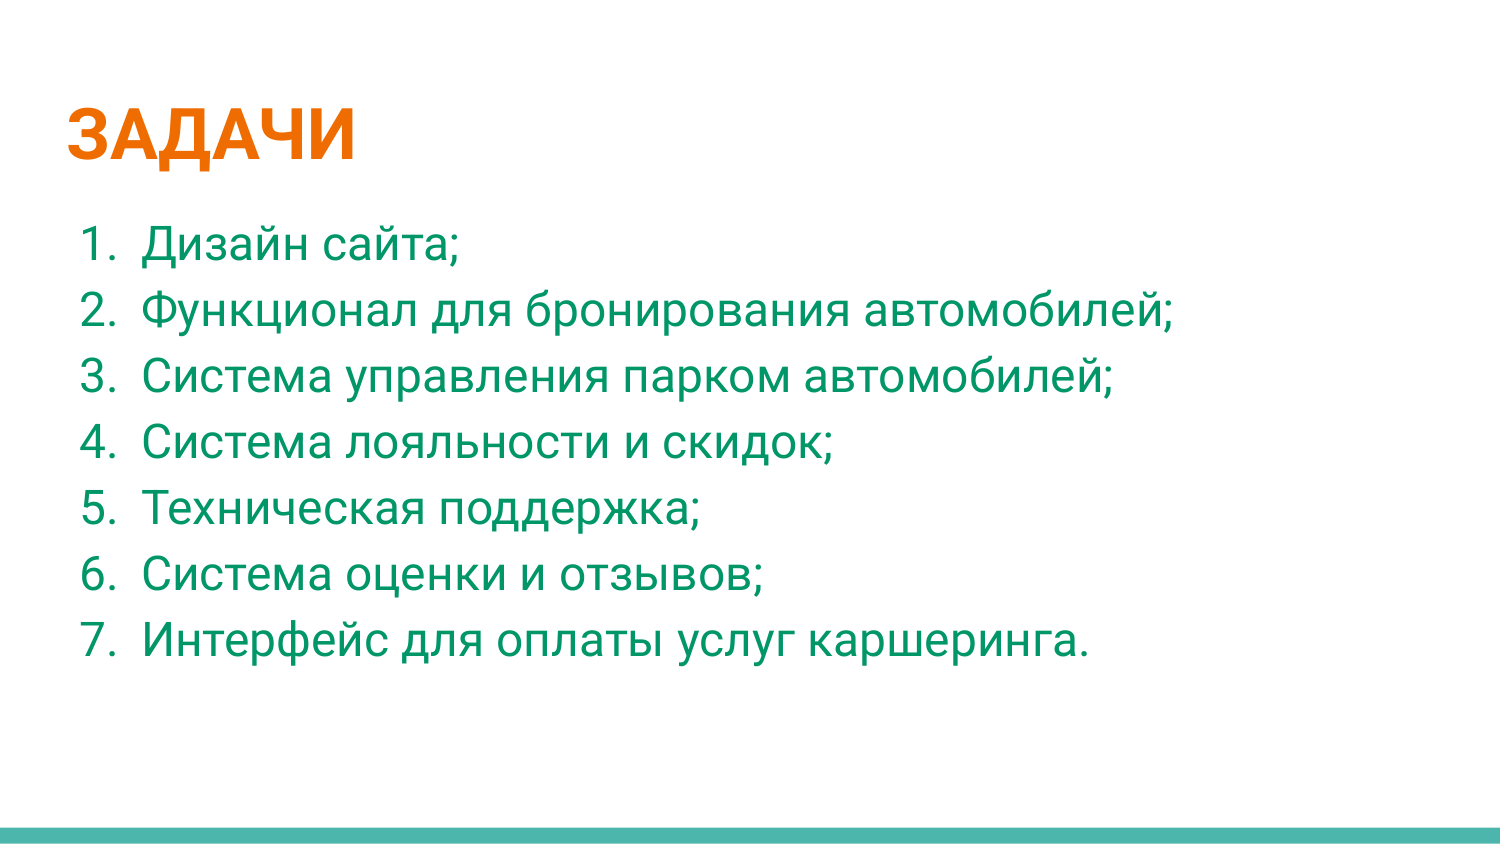

# ЗАДАЧИ
Дизайн сайта;
Функционал для бронирования автомобилей;
Система управления парком автомобилей;
Система лояльности и скидок;
Техническая поддержка;
Система оценки и отзывов;
Интерфейс для оплаты услуг каршеринга.